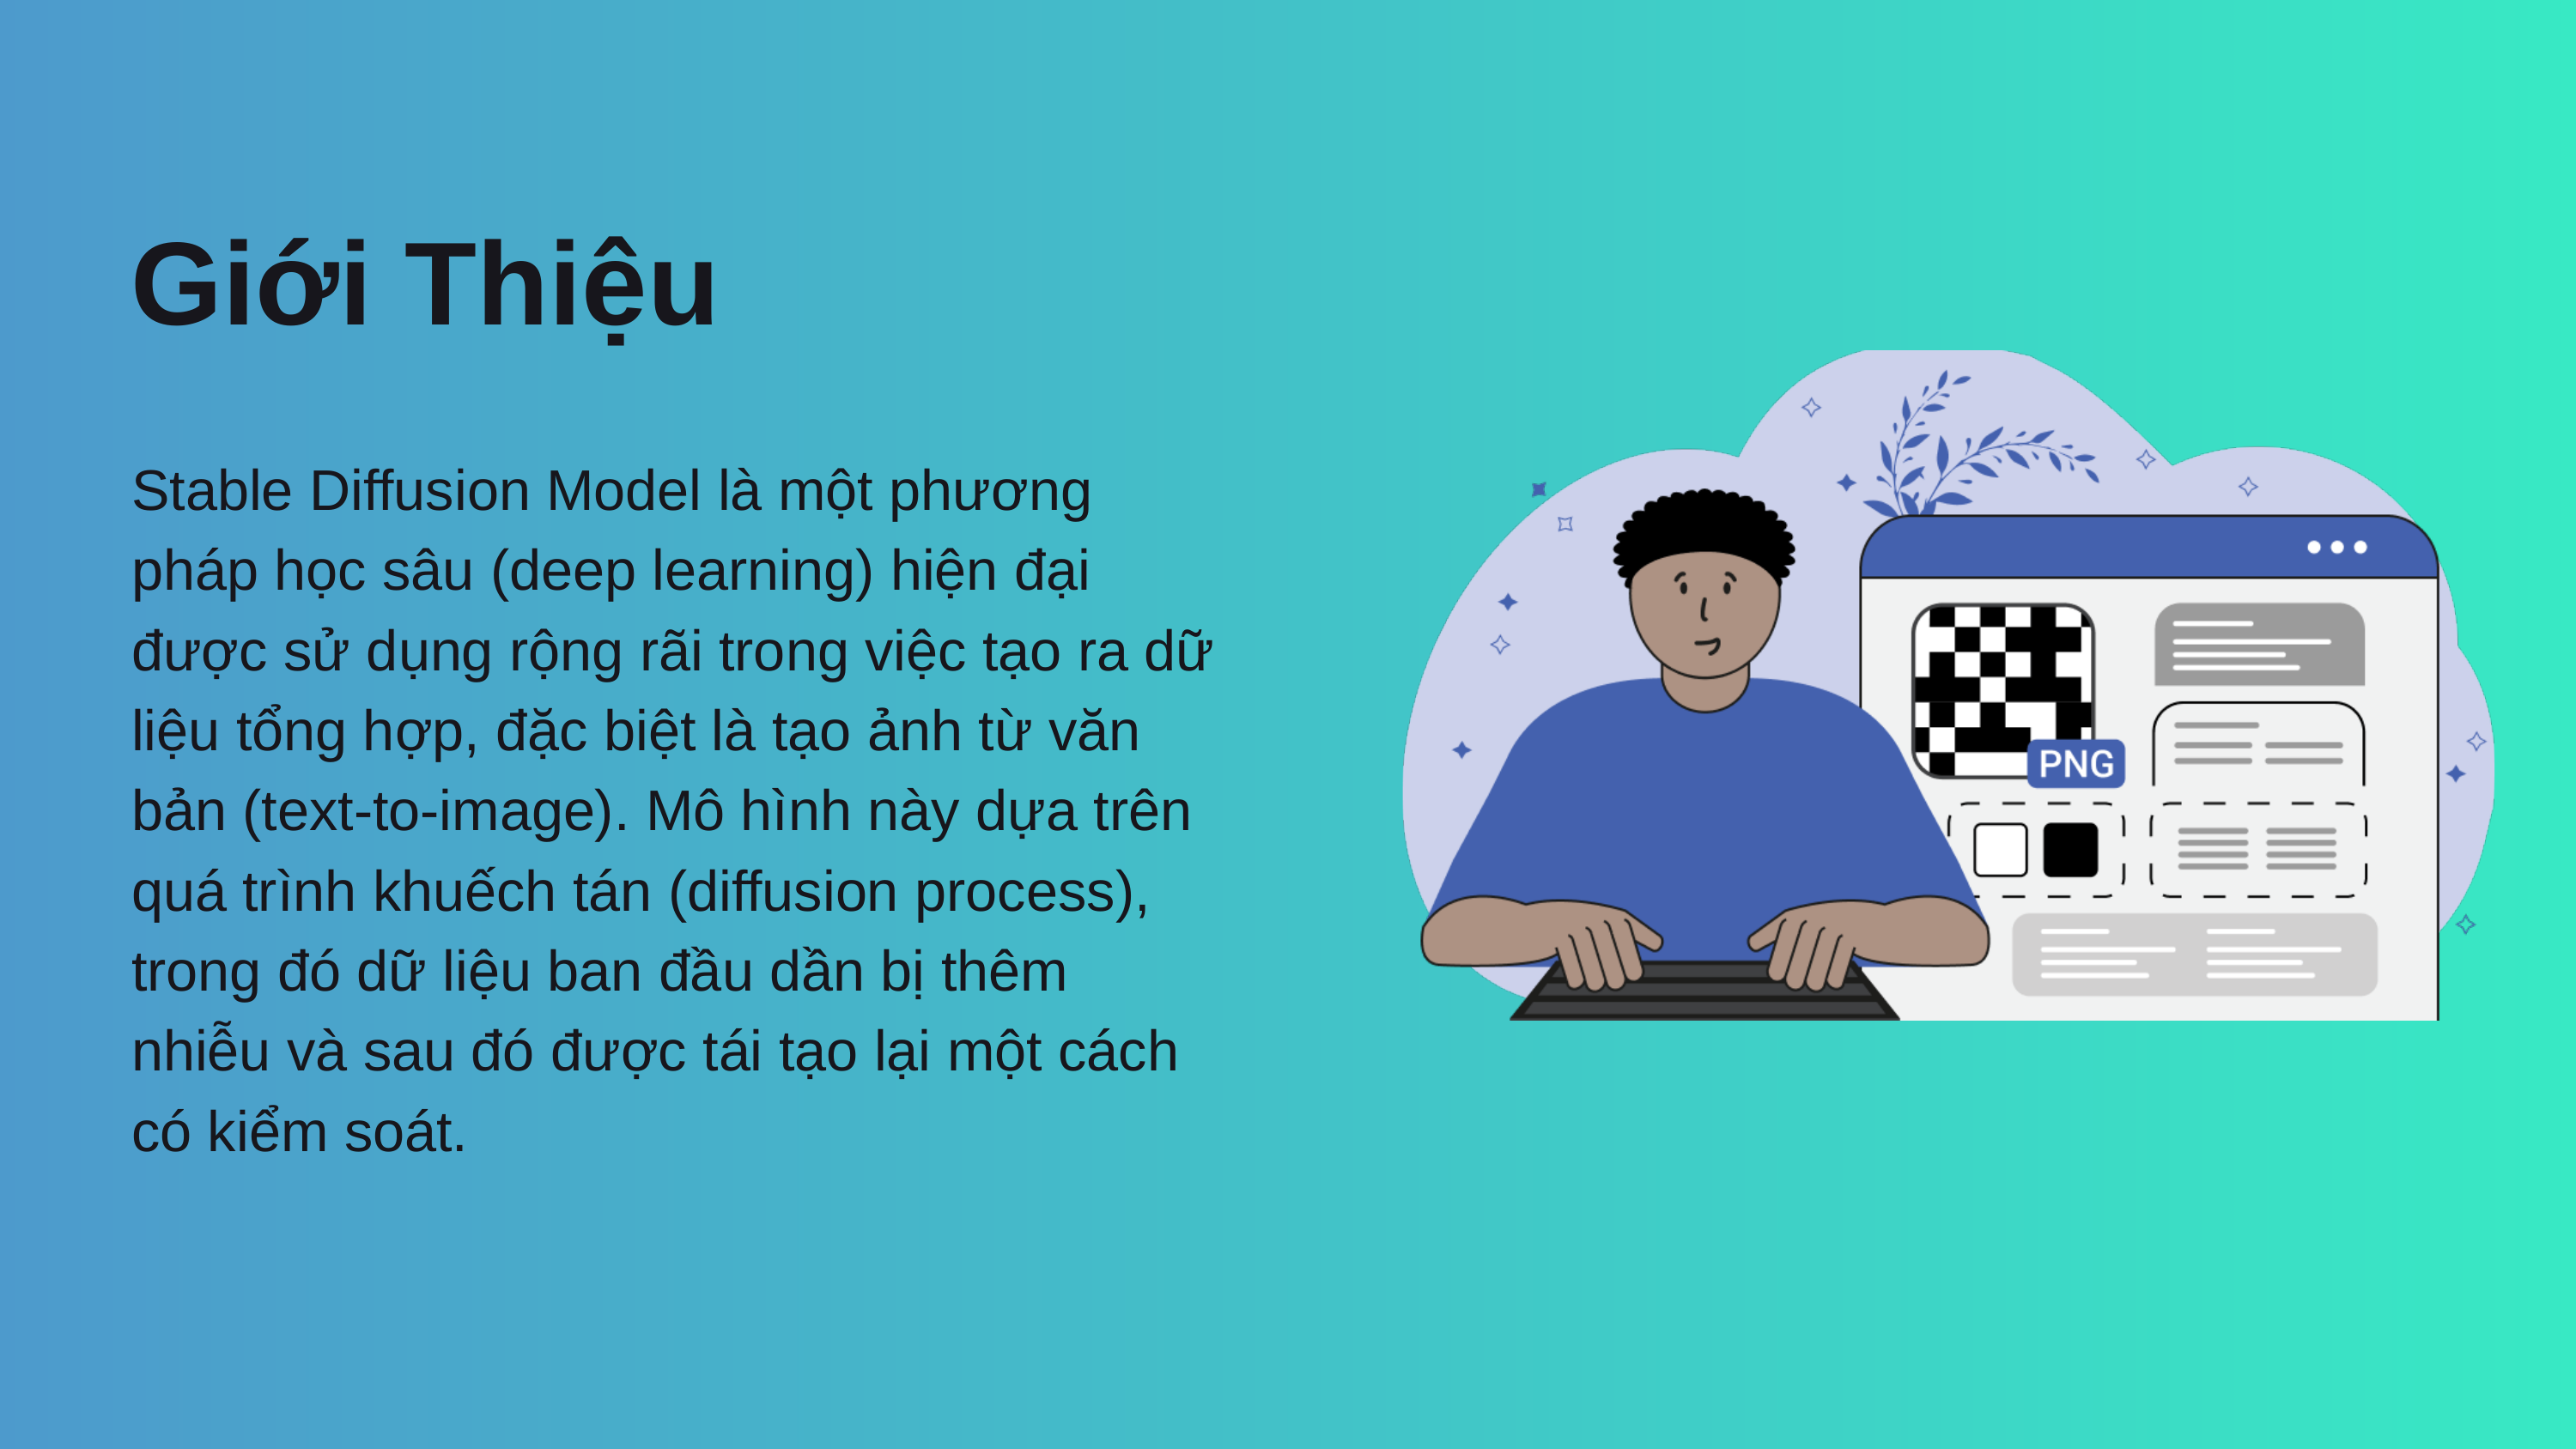

Giới Thiệu

Stable Diffusion Model là một phương pháp học sâu (deep learning) hiện đại được sử dụng rộng rãi trong việc tạo ra dữ liệu tổng hợp, đặc biệt là tạo ảnh từ văn bản (text-to-image). Mô hình này dựa trên quá trình khuếch tán (diffusion process), trong đó dữ liệu ban đầu dần bị thêm nhiễu và sau đó được tái tạo lại một cách có kiểm soát.